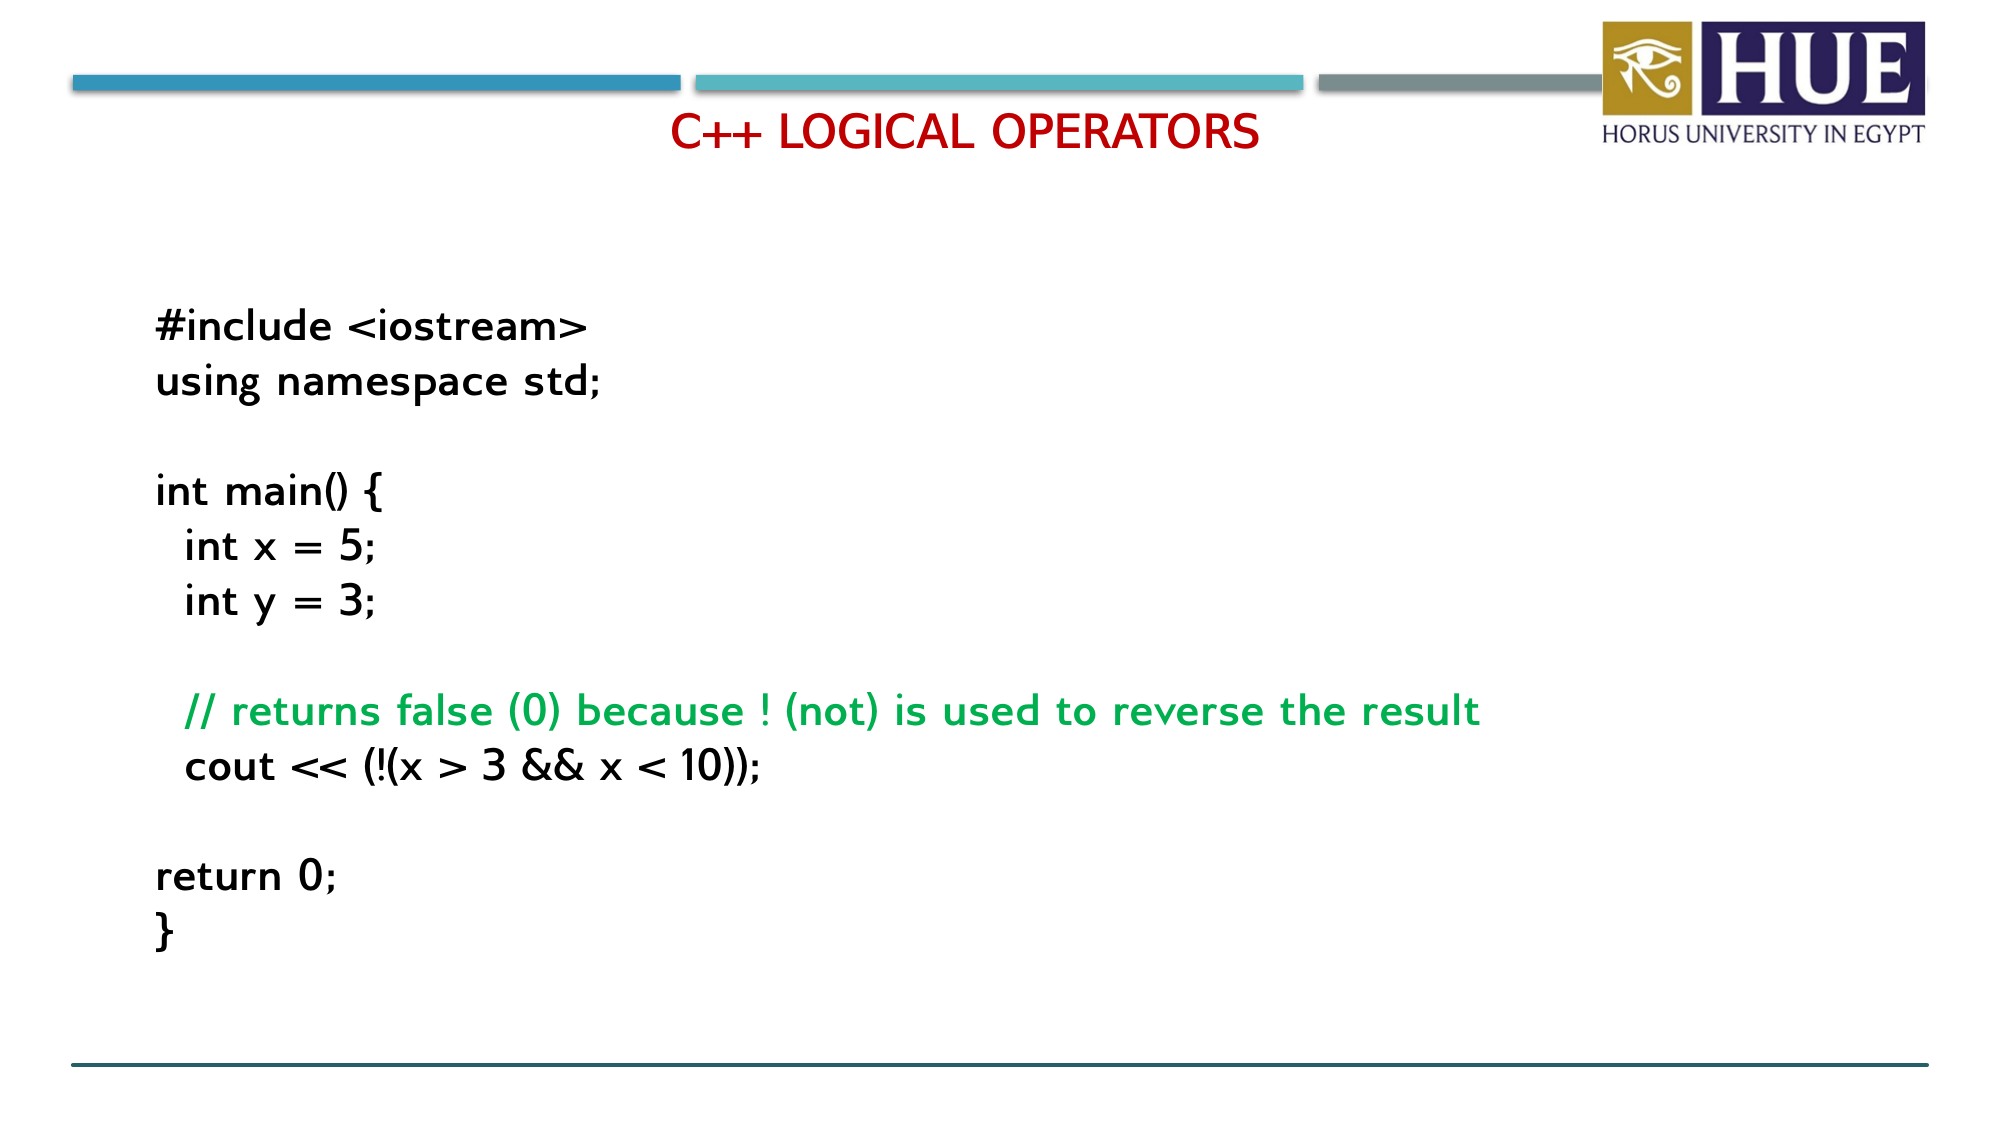

C++ Logical Operators
#include <iostream>
using namespace std;

int main() {
  int x = 5;
  int y = 3;

  // returns false (0) because ! (not) is used to reverse the result
  cout << (!(x > 3 && x < 10));

return 0;
}